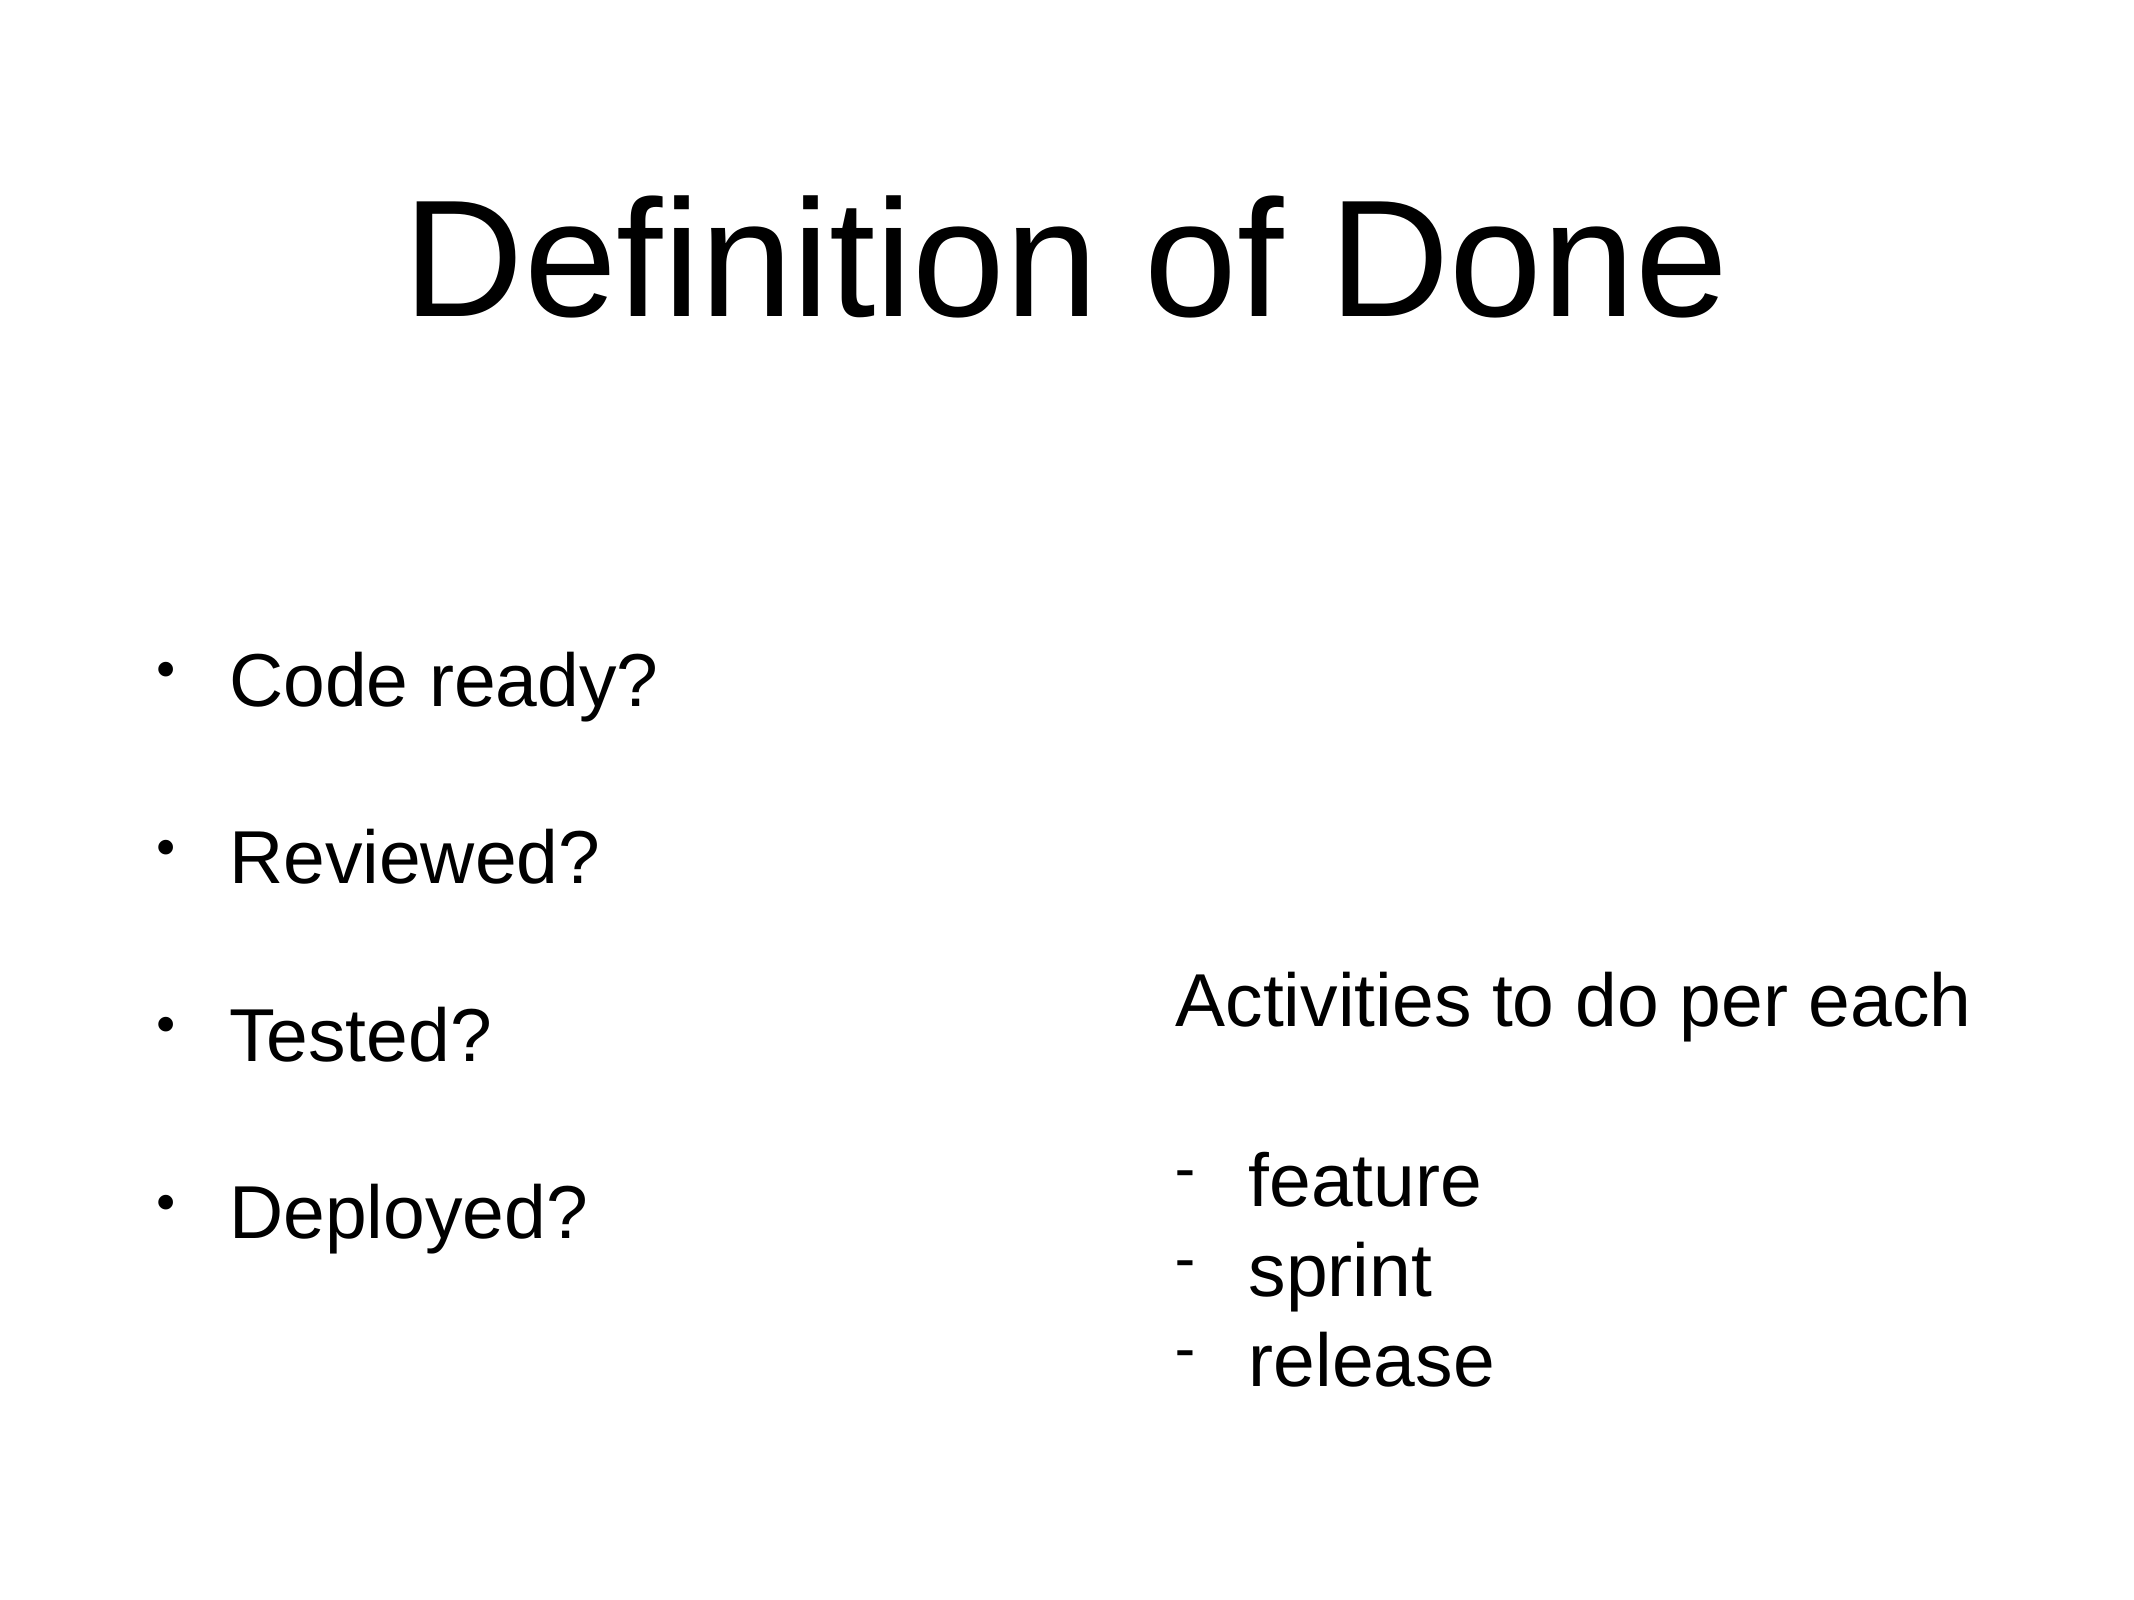

# Definition of Done
Code ready?
Reviewed?
Tested?
Deployed?
Activities to do per each

feature
sprint
release